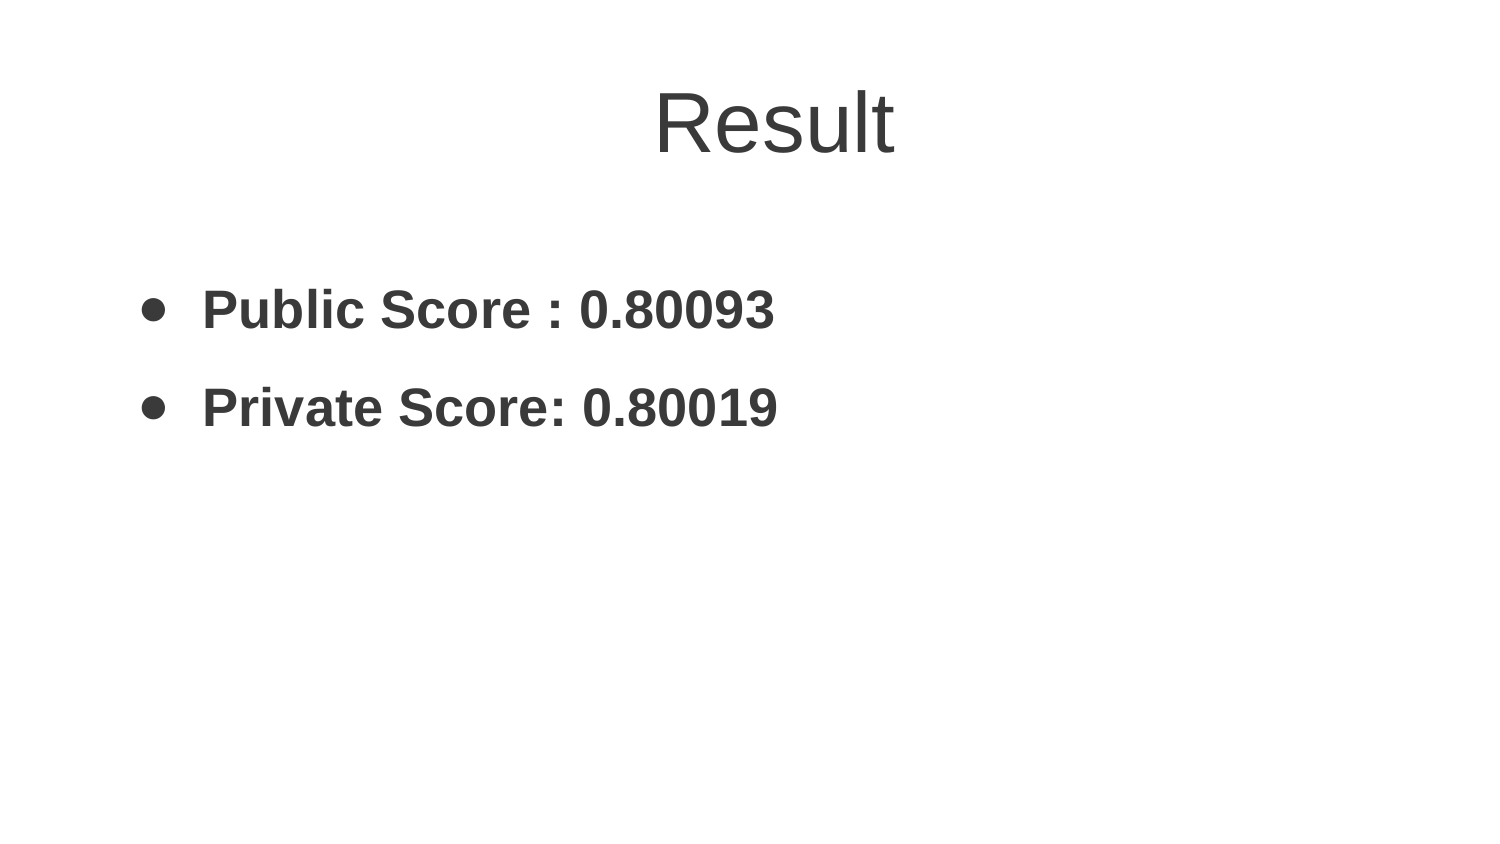

Result
Public Score : 0.80093
Private Score: 0.80019